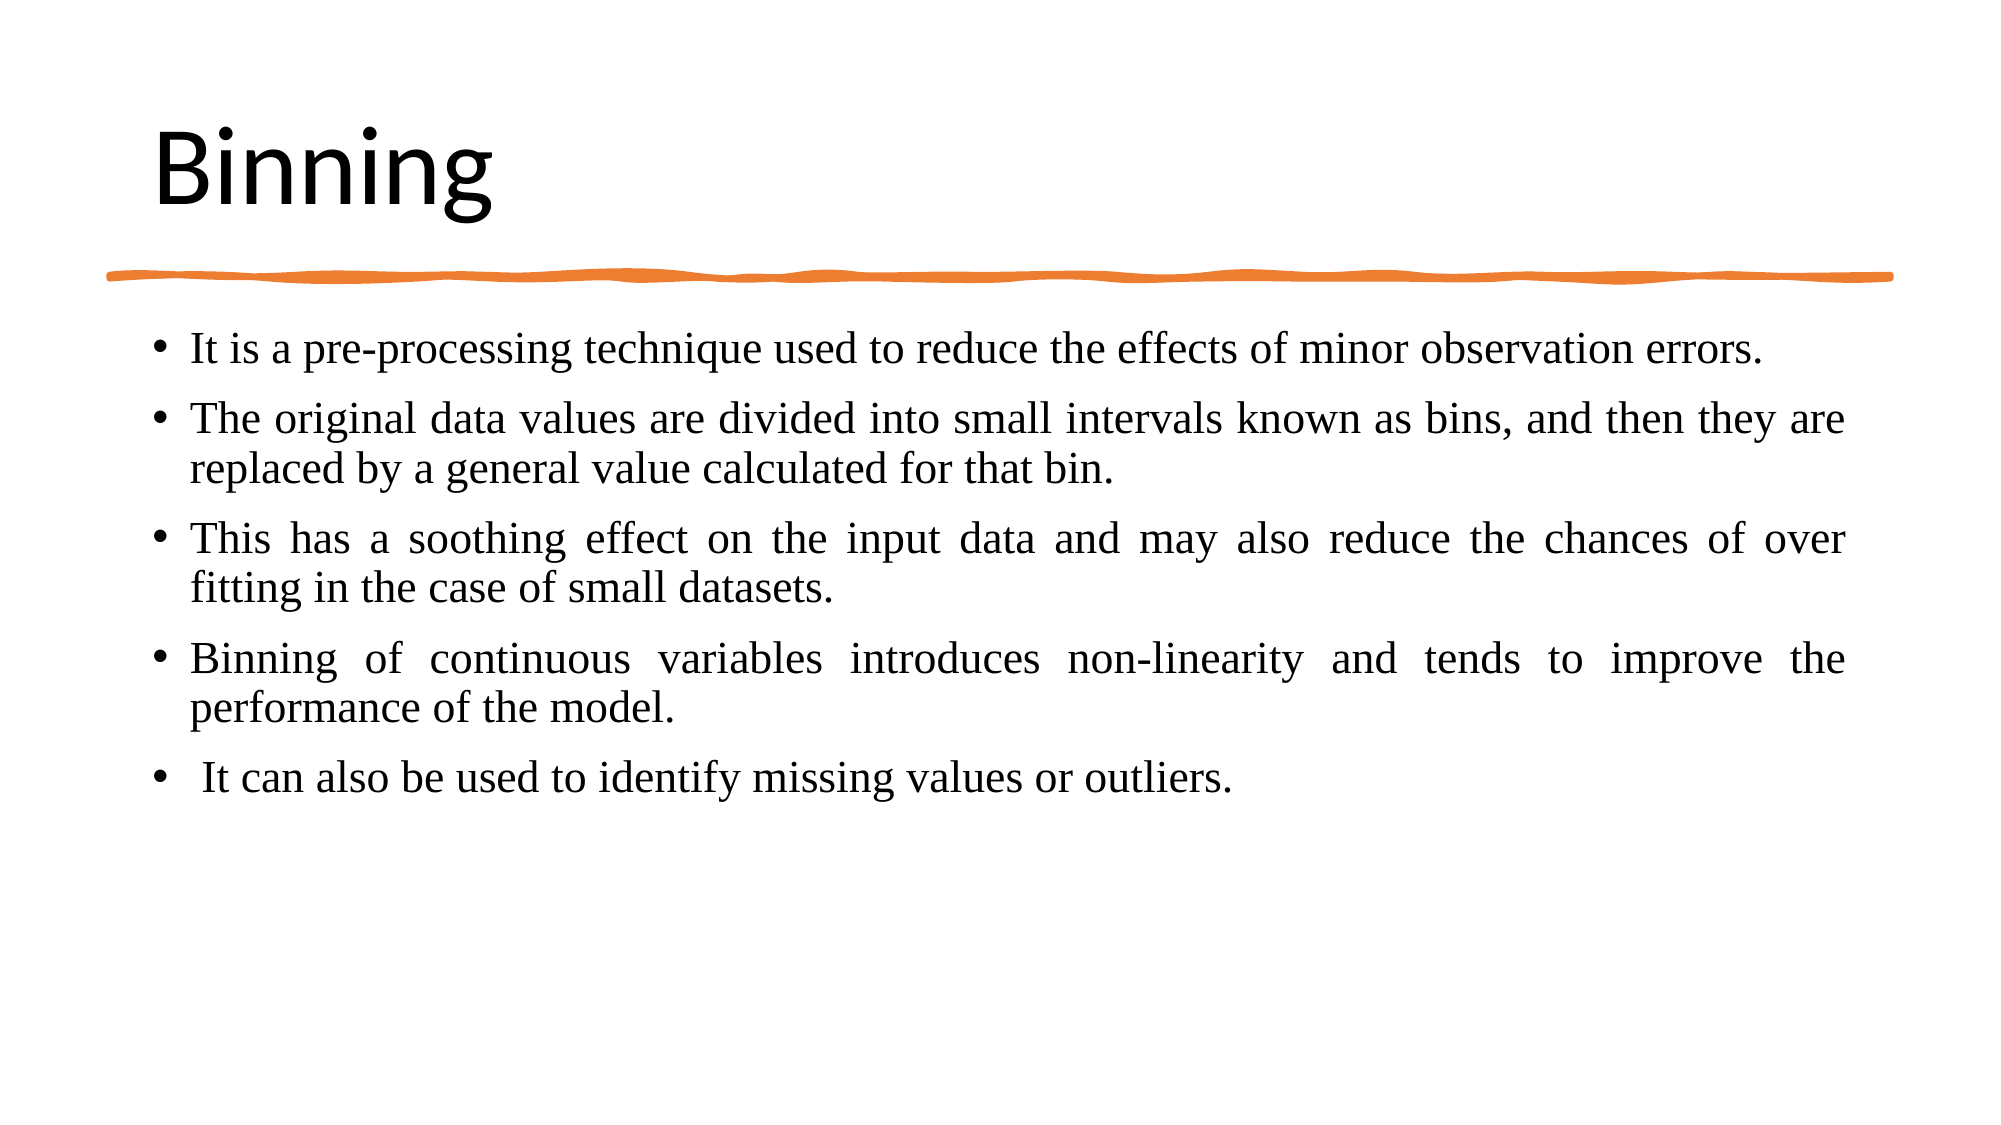

# Binning

It is a pre-processing technique used to reduce the effects of minor observation errors.
The original data values are divided into small intervals known as bins, and then they are replaced by a general value calculated for that bin.
This has a soothing effect on the input data and may also reduce the chances of over fitting in the case of small datasets.
Binning of continuous variables introduces non-linearity and tends to improve the performance of the model.
 It can also be used to identify missing values or outliers.